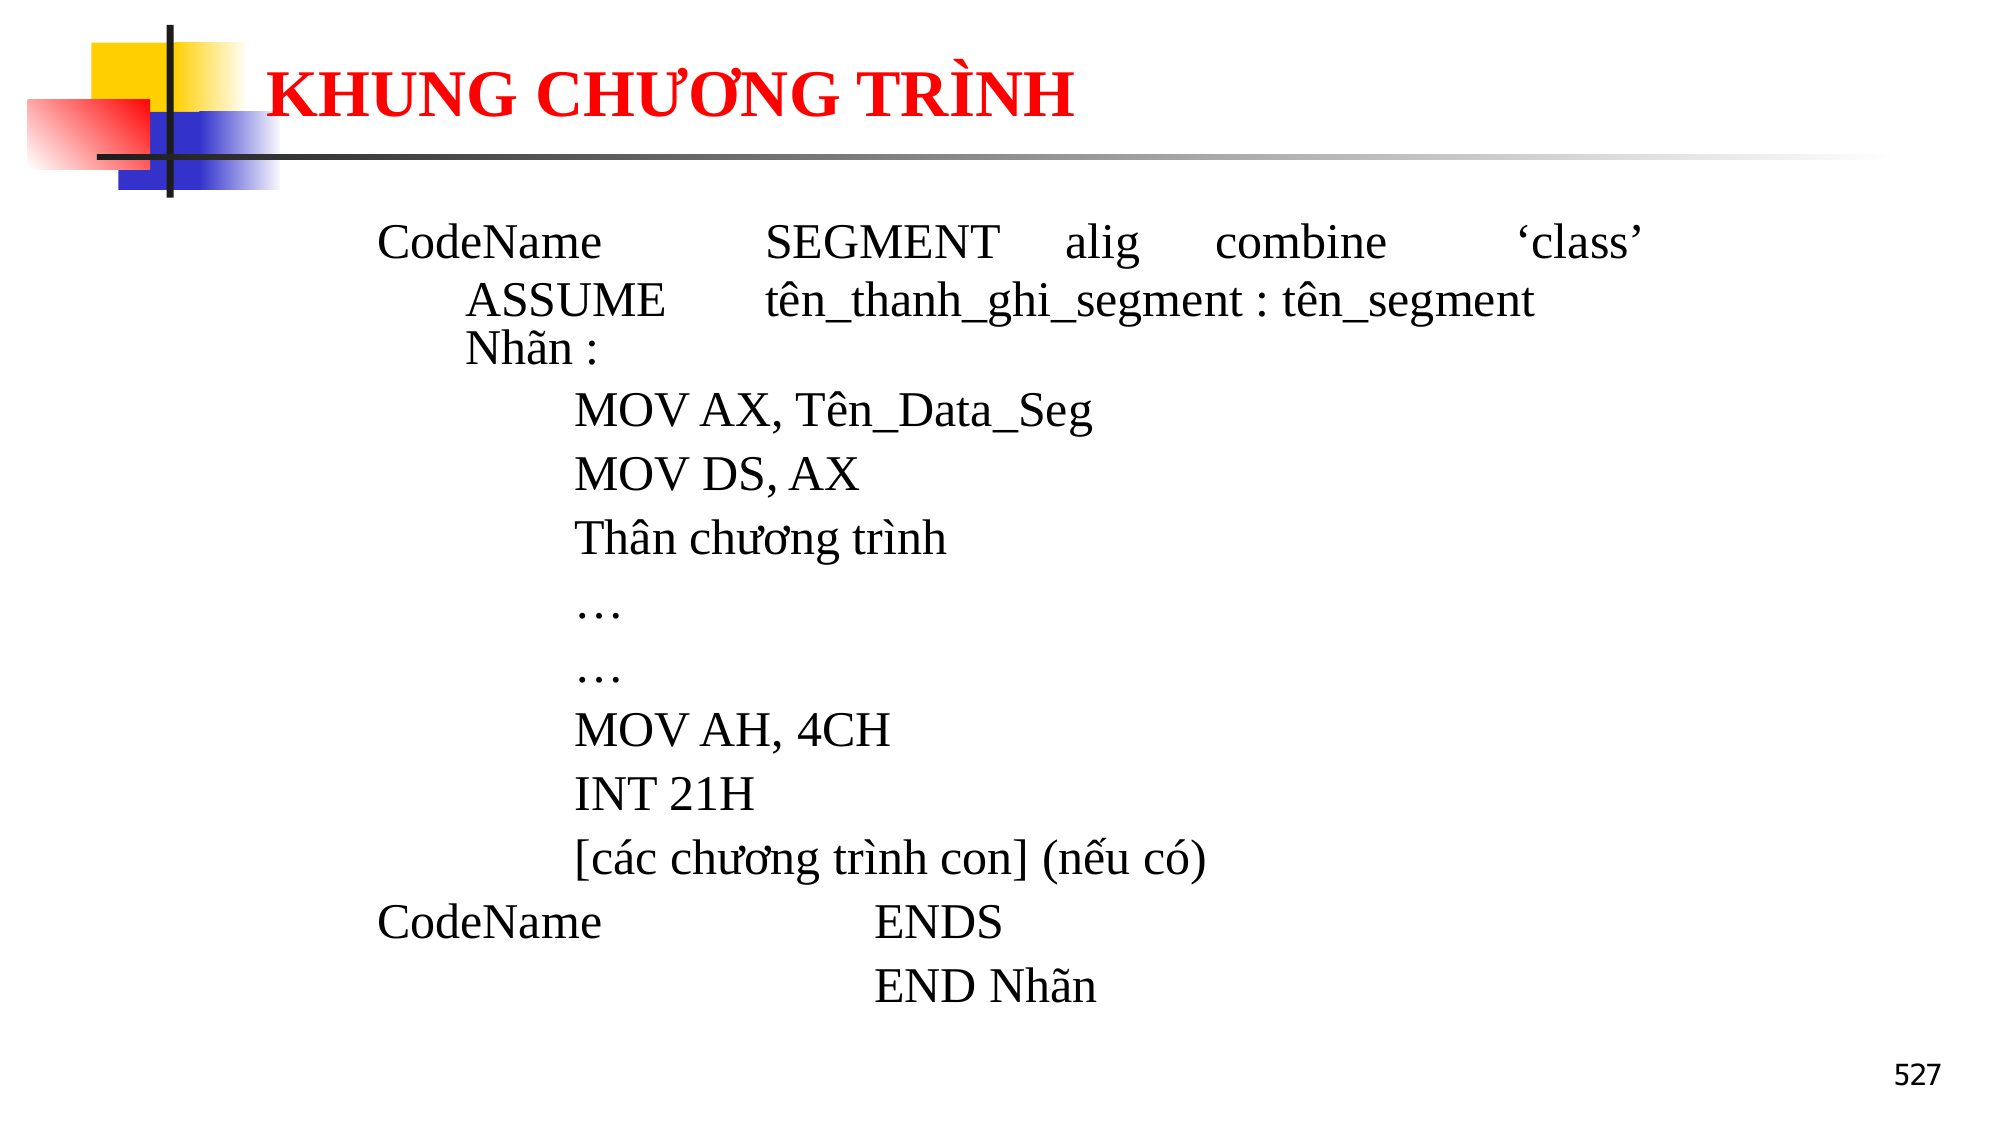

# KHUNG CHƯƠNG TRÌNH
CodeName		SEGMENT	alig 	combine 	‘class’
	ASSUME	tên_thanh_ghi_segment : tên_segment
Nhãn :
		MOV AX, Tên_Data_Seg
		MOV DS, AX
		Thân chương trình
		…
		…
		MOV AH, 4CH
		INT 21H
		[các chương trình con] (nếu có)
CodeName		ENDS
				END Nhãn
527